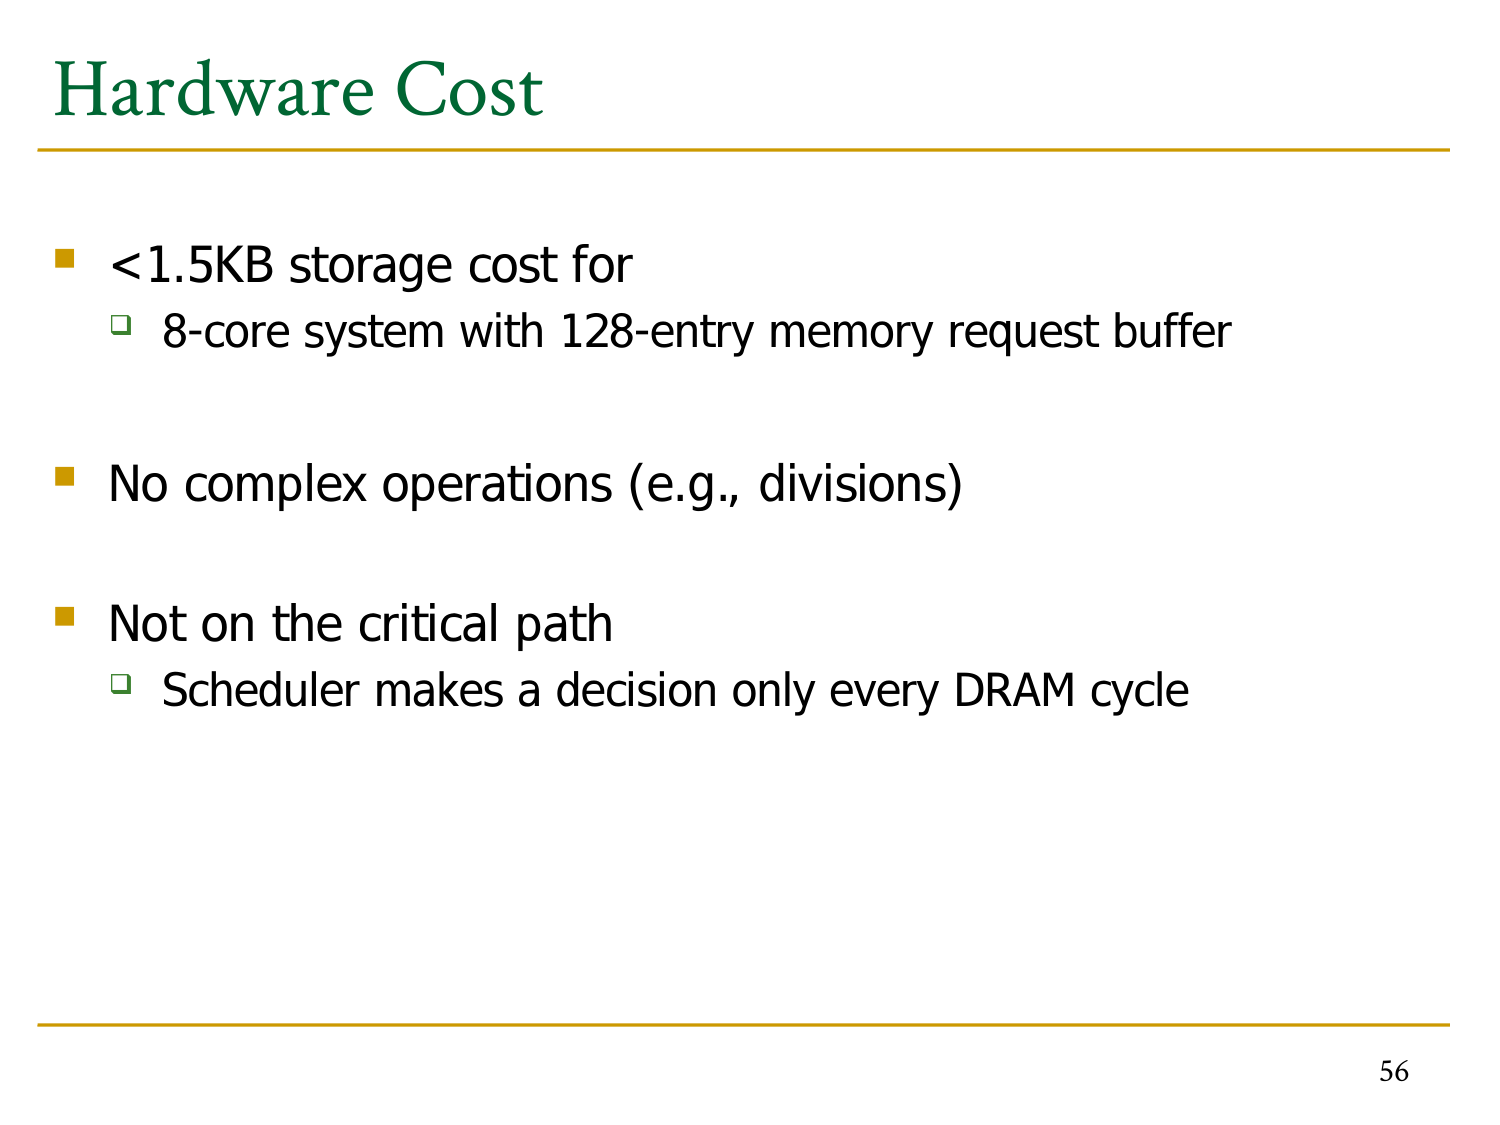

# Hardware Cost
<1.5KB storage cost for
8-core system with 128-entry memory request buffer

No complex operations (e.g., divisions)

Not on the critical path
Scheduler makes a decision only every DRAM cycle

56